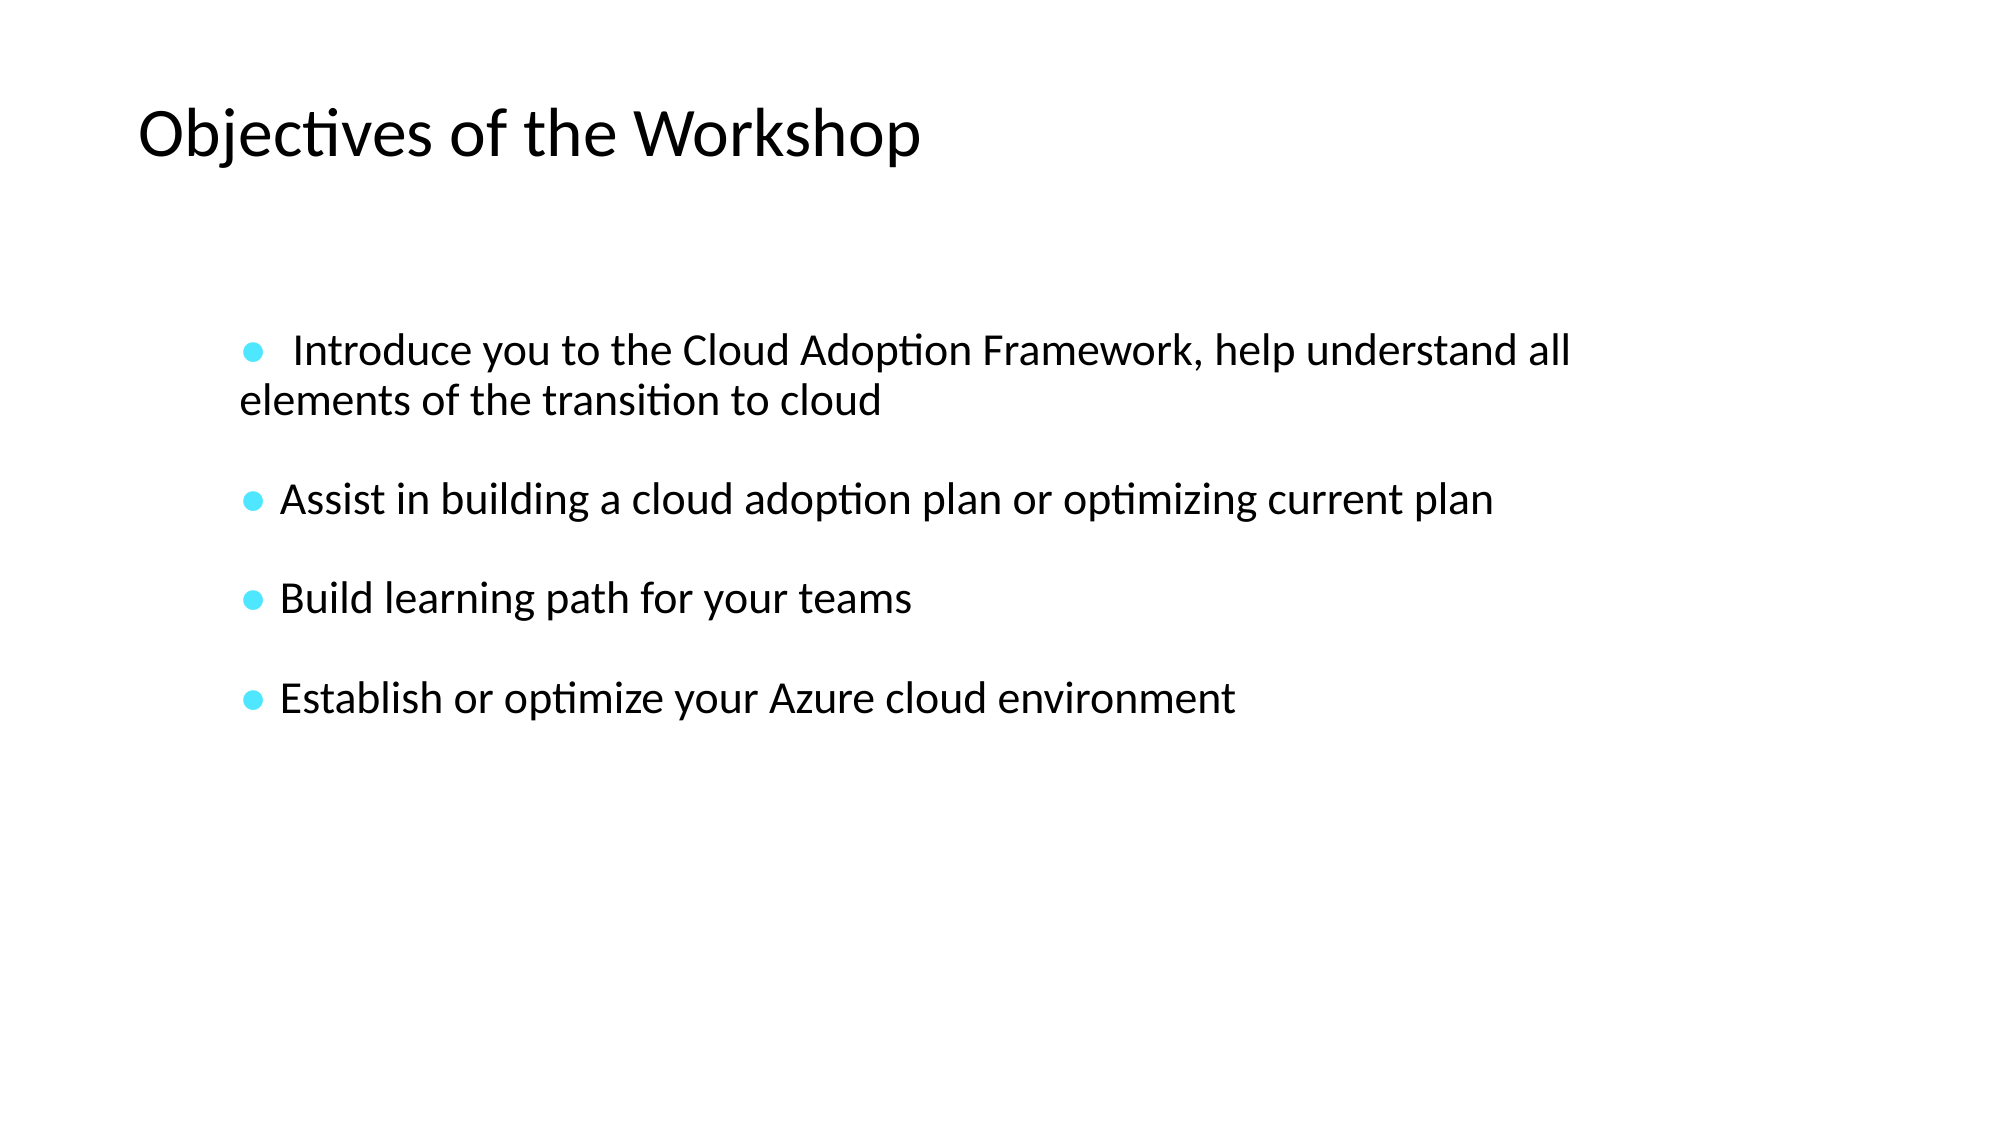

# Objectives of the Workshop
●  Introduce you to the Cloud Adoption Framework, help understand all    elements of the transition to cloud
● Assist in building a cloud adoption plan or optimizing current plan
● Build learning path for your teams
● Establish or optimize your Azure cloud environment